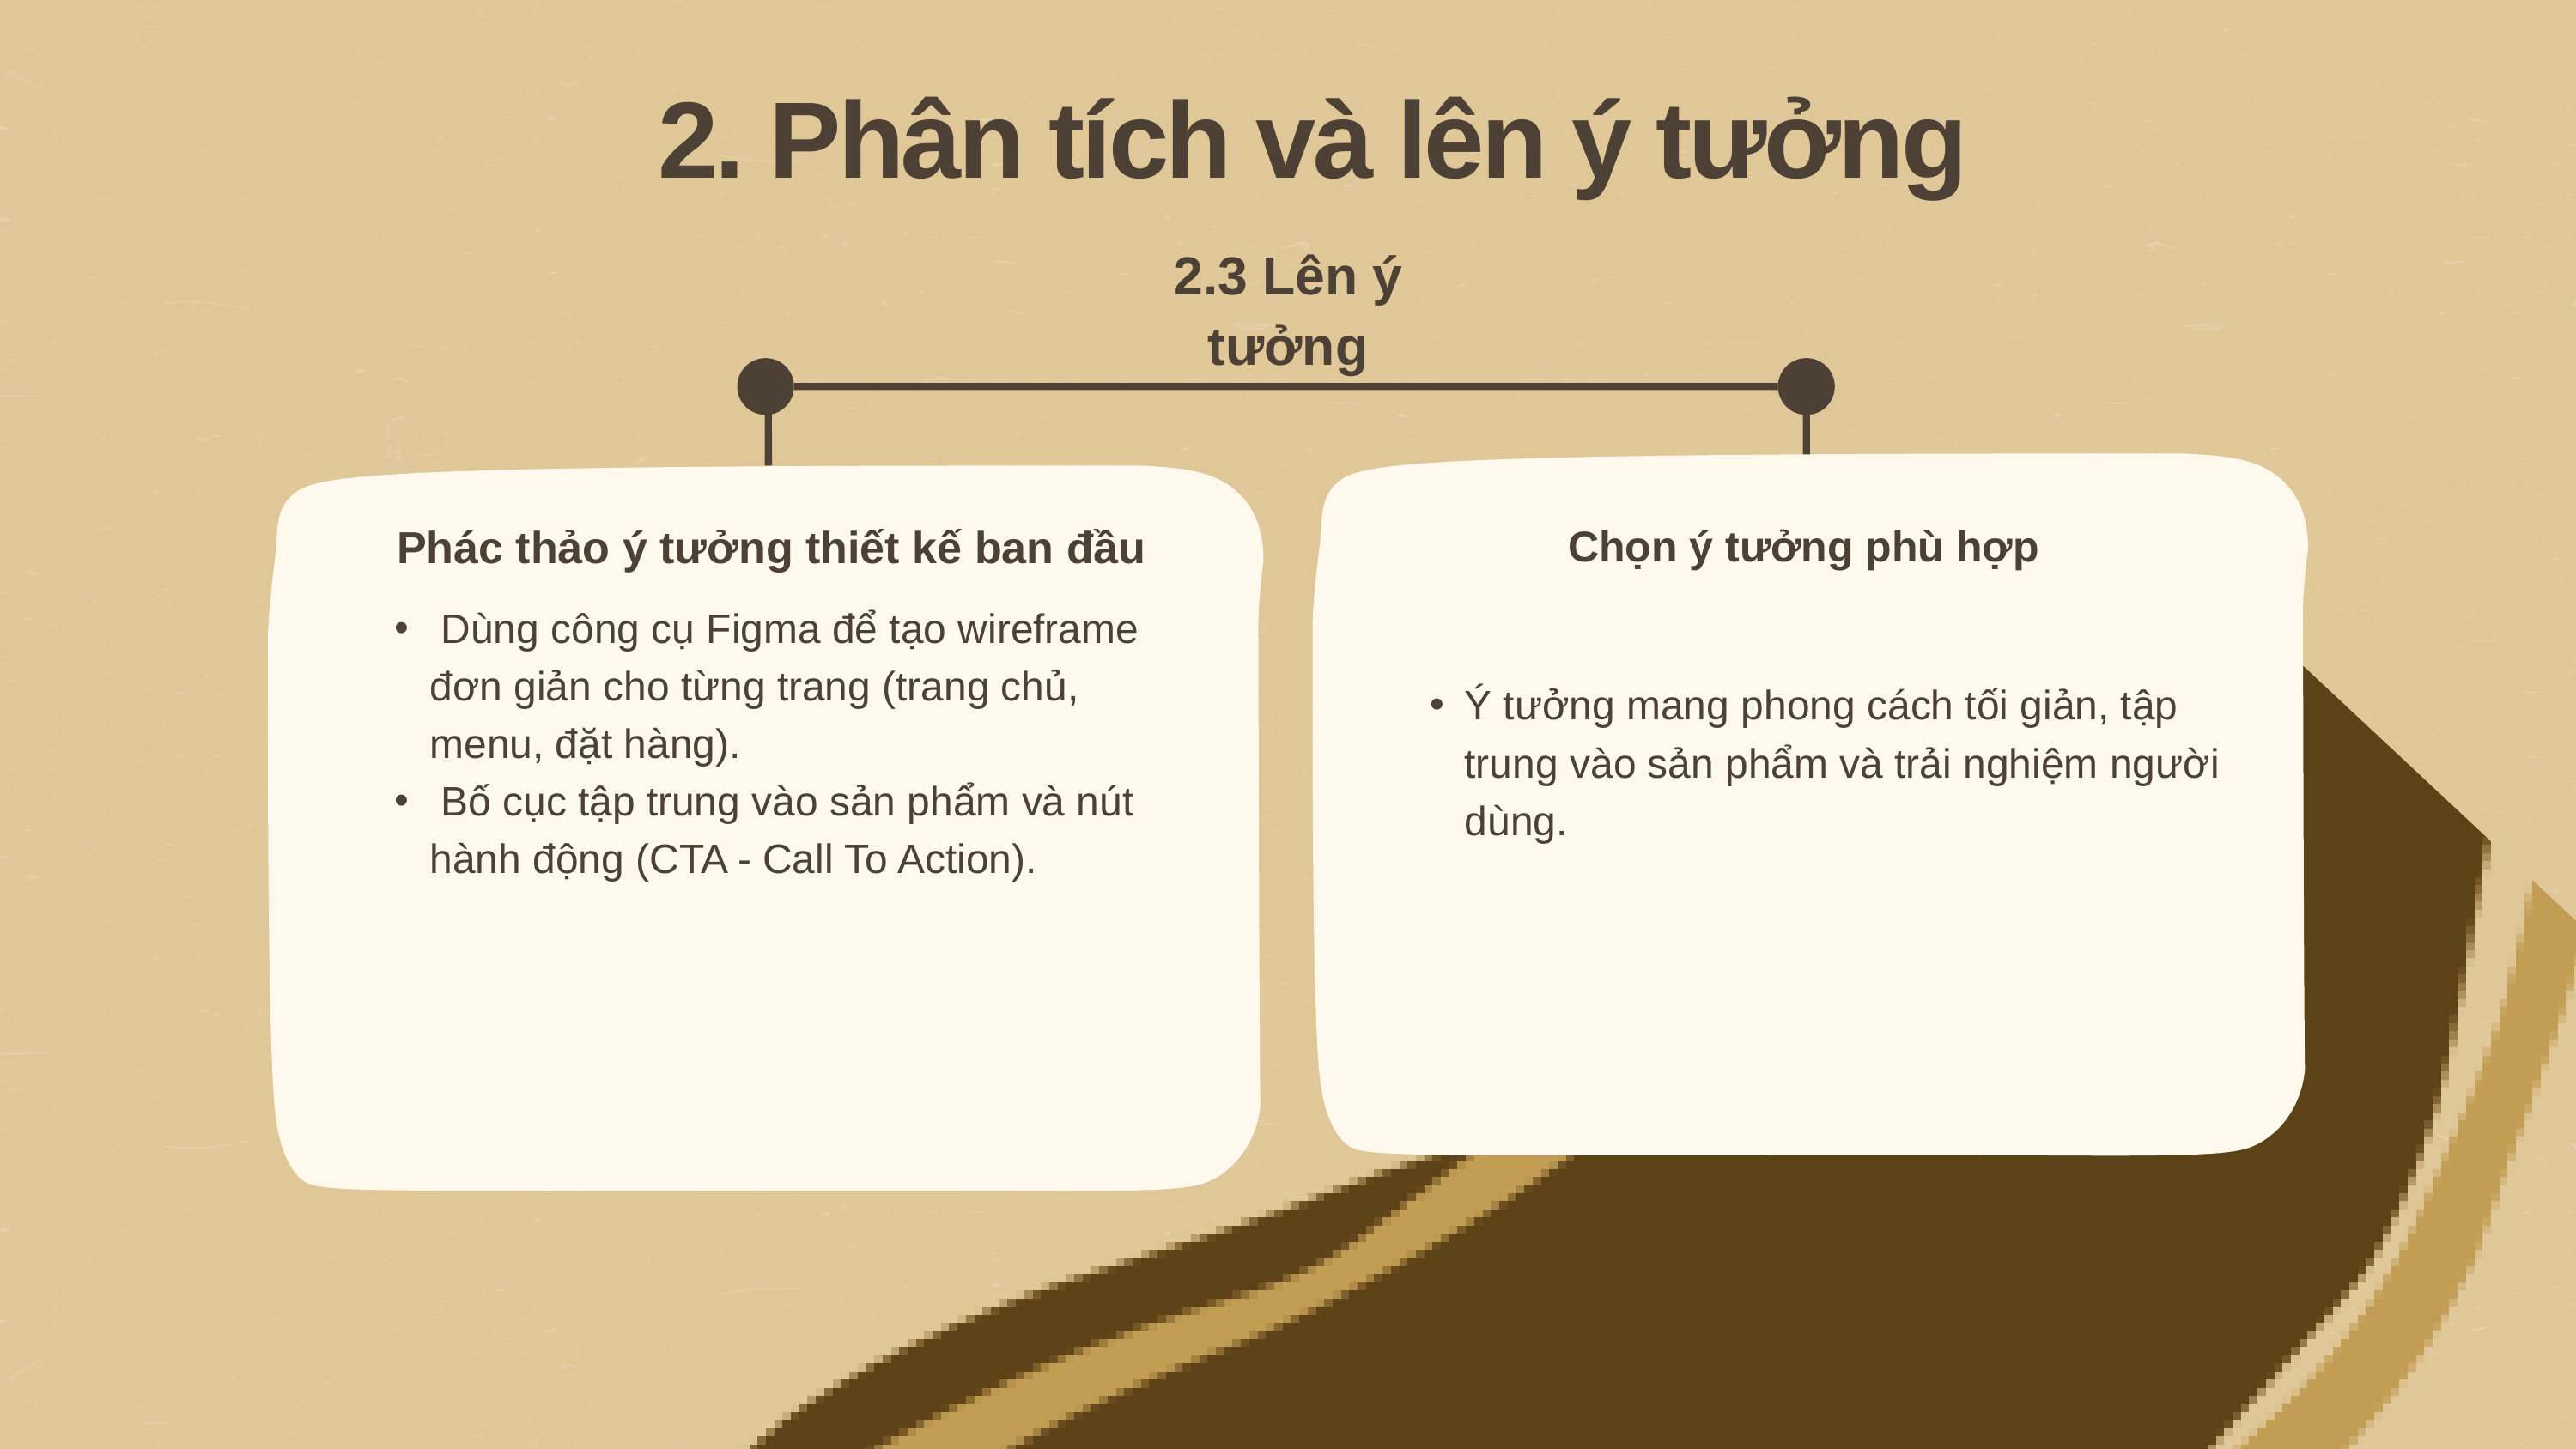

2. Phân tích và lên ý tưởng

2.3 Lên ý tưởng

Phác thảo ý tưởng thiết kế ban đầu

Chọn ý tưởng phù hợp

 Dùng công cụ Figma để tạo wireframe đơn giản cho từng trang (trang chủ, menu, đặt hàng).
 Bố cục tập trung vào sản phẩm và nút hành động (CTA - Call To Action).

Ý tưởng mang phong cách tối giản, tập trung vào sản phẩm và trải nghiệm người dùng.